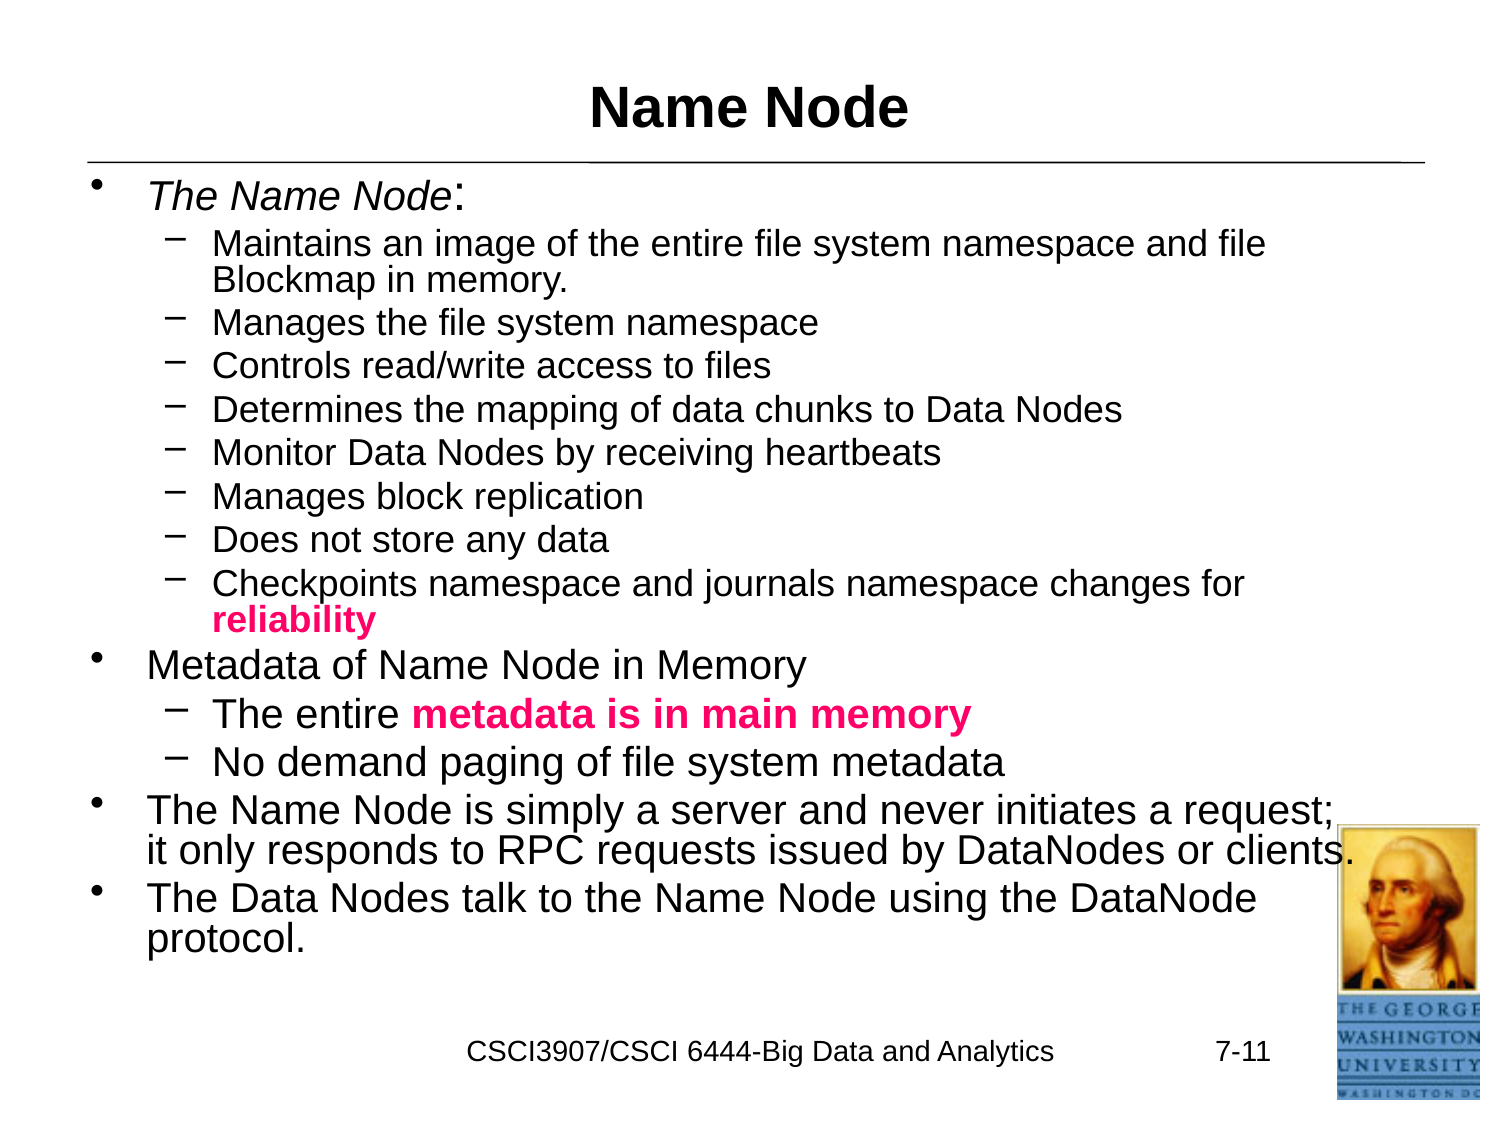

# Name Node
The Name Node:
Maintains an image of the entire file system namespace and file Blockmap in memory.
Manages the file system namespace
Controls read/write access to files
Determines the mapping of data chunks to Data Nodes
Monitor Data Nodes by receiving heartbeats
Manages block replication
Does not store any data
Checkpoints namespace and journals namespace changes for reliability
Metadata of Name Node in Memory
The entire metadata is in main memory
No demand paging of file system metadata
The Name Node is simply a server and never initiates a request; it only responds to RPC requests issued by DataNodes or clients.
The Data Nodes talk to the Name Node using the DataNode protocol.

CSCI3907/CSCI 6444-Big Data and Analytics
7-11